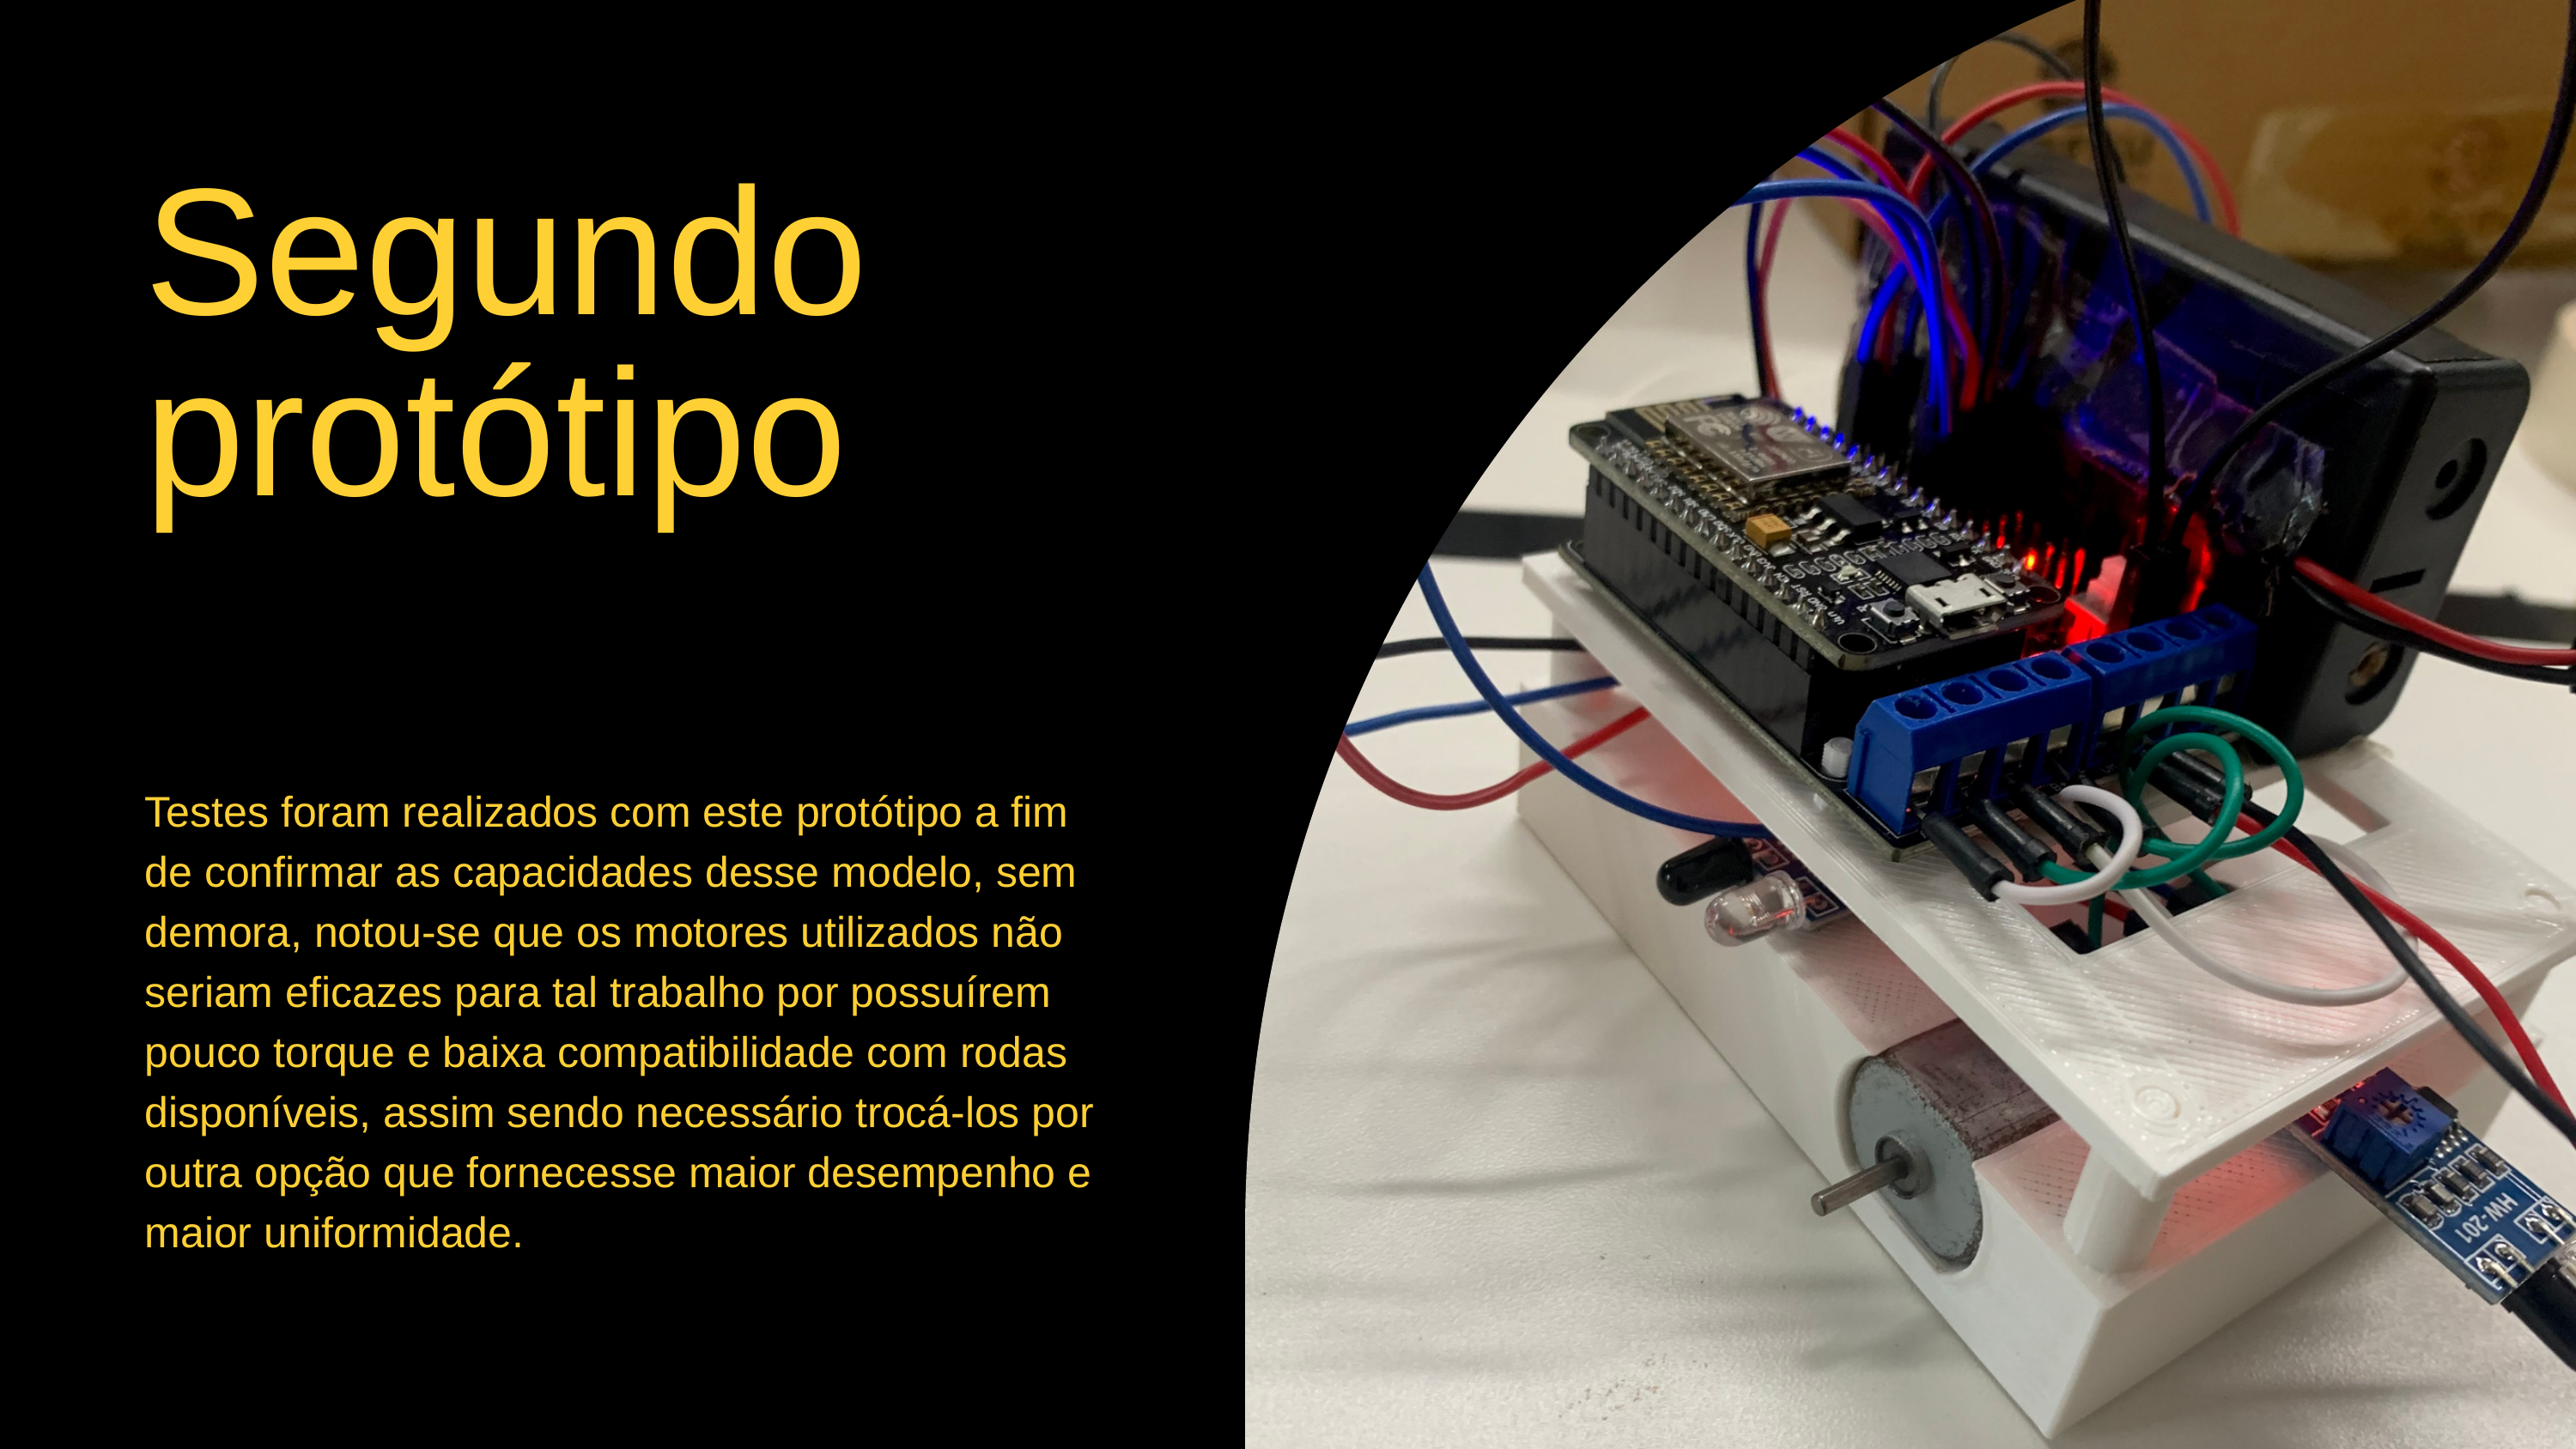

Segundo protótipo
Testes foram realizados com este protótipo a fim de confirmar as capacidades desse modelo, sem demora, notou-se que os motores utilizados não seriam eficazes para tal trabalho por possuírem pouco torque e baixa compatibilidade com rodas disponíveis, assim sendo necessário trocá-los por outra opção que fornecesse maior desempenho e maior uniformidade.